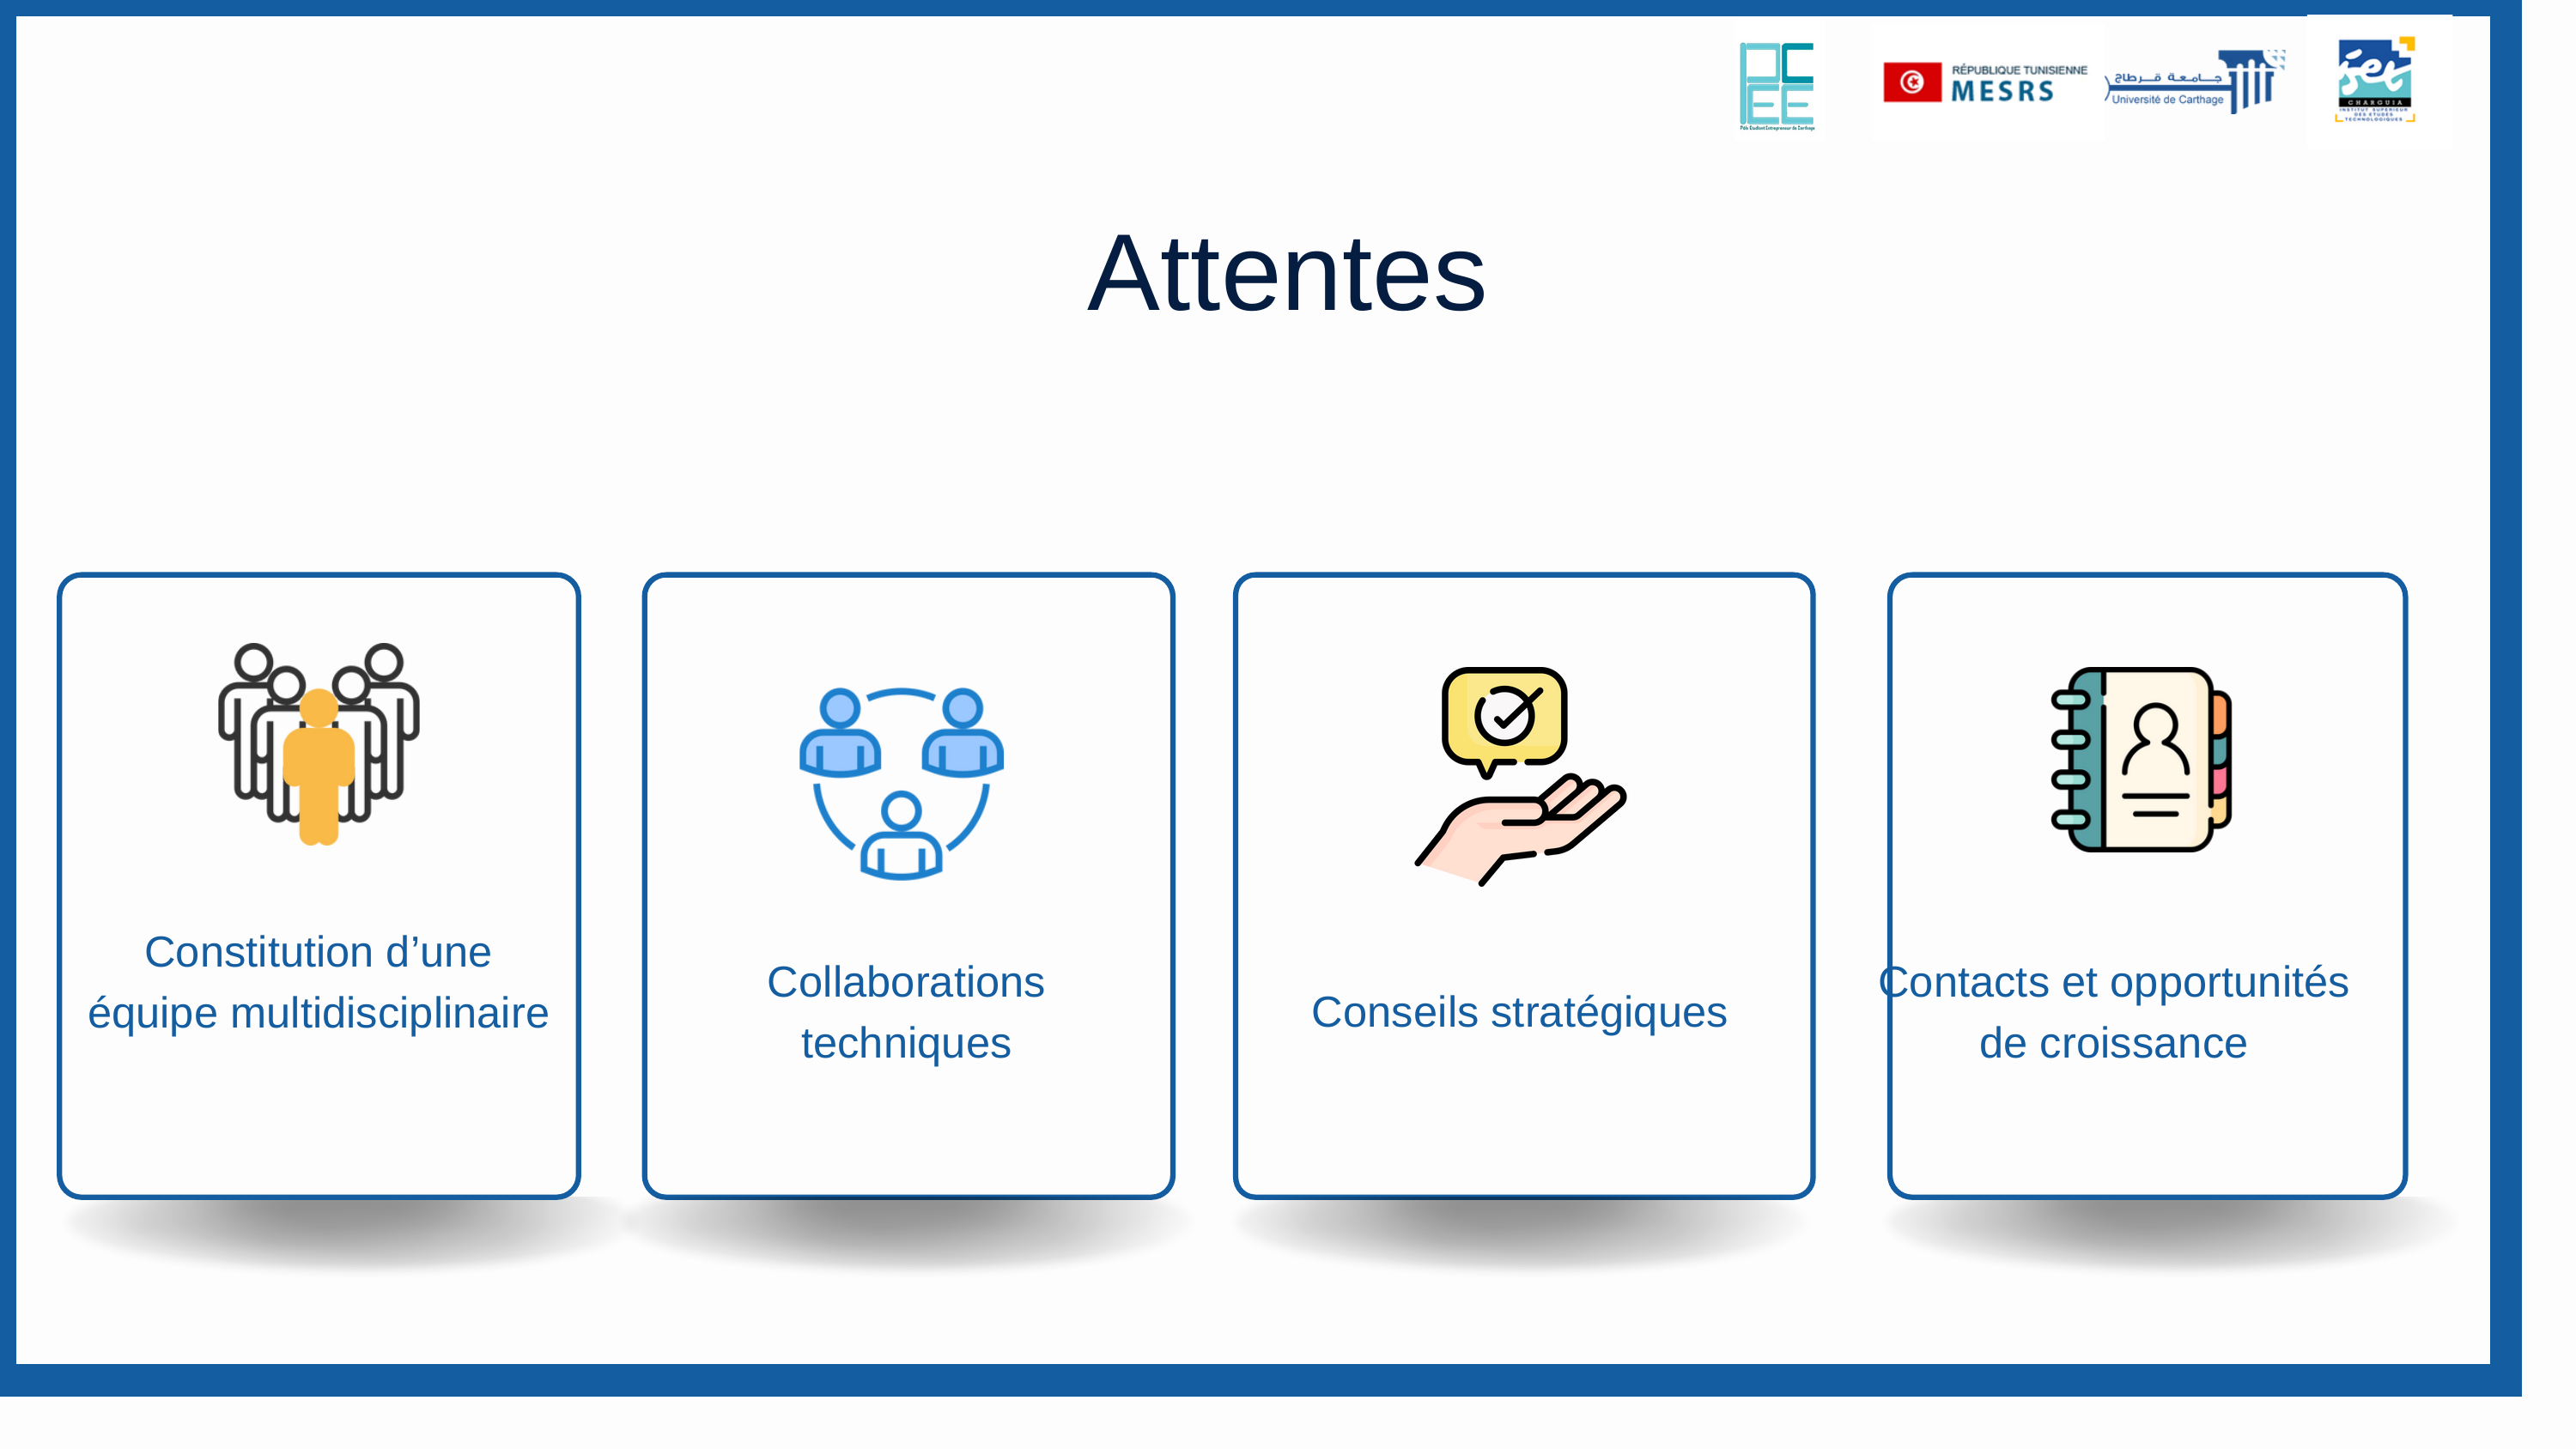

Attentes

Constitution d’une équipe multidisciplinaire
Collaborations techniques
Contacts et opportunités de croissance
Conseils stratégiques